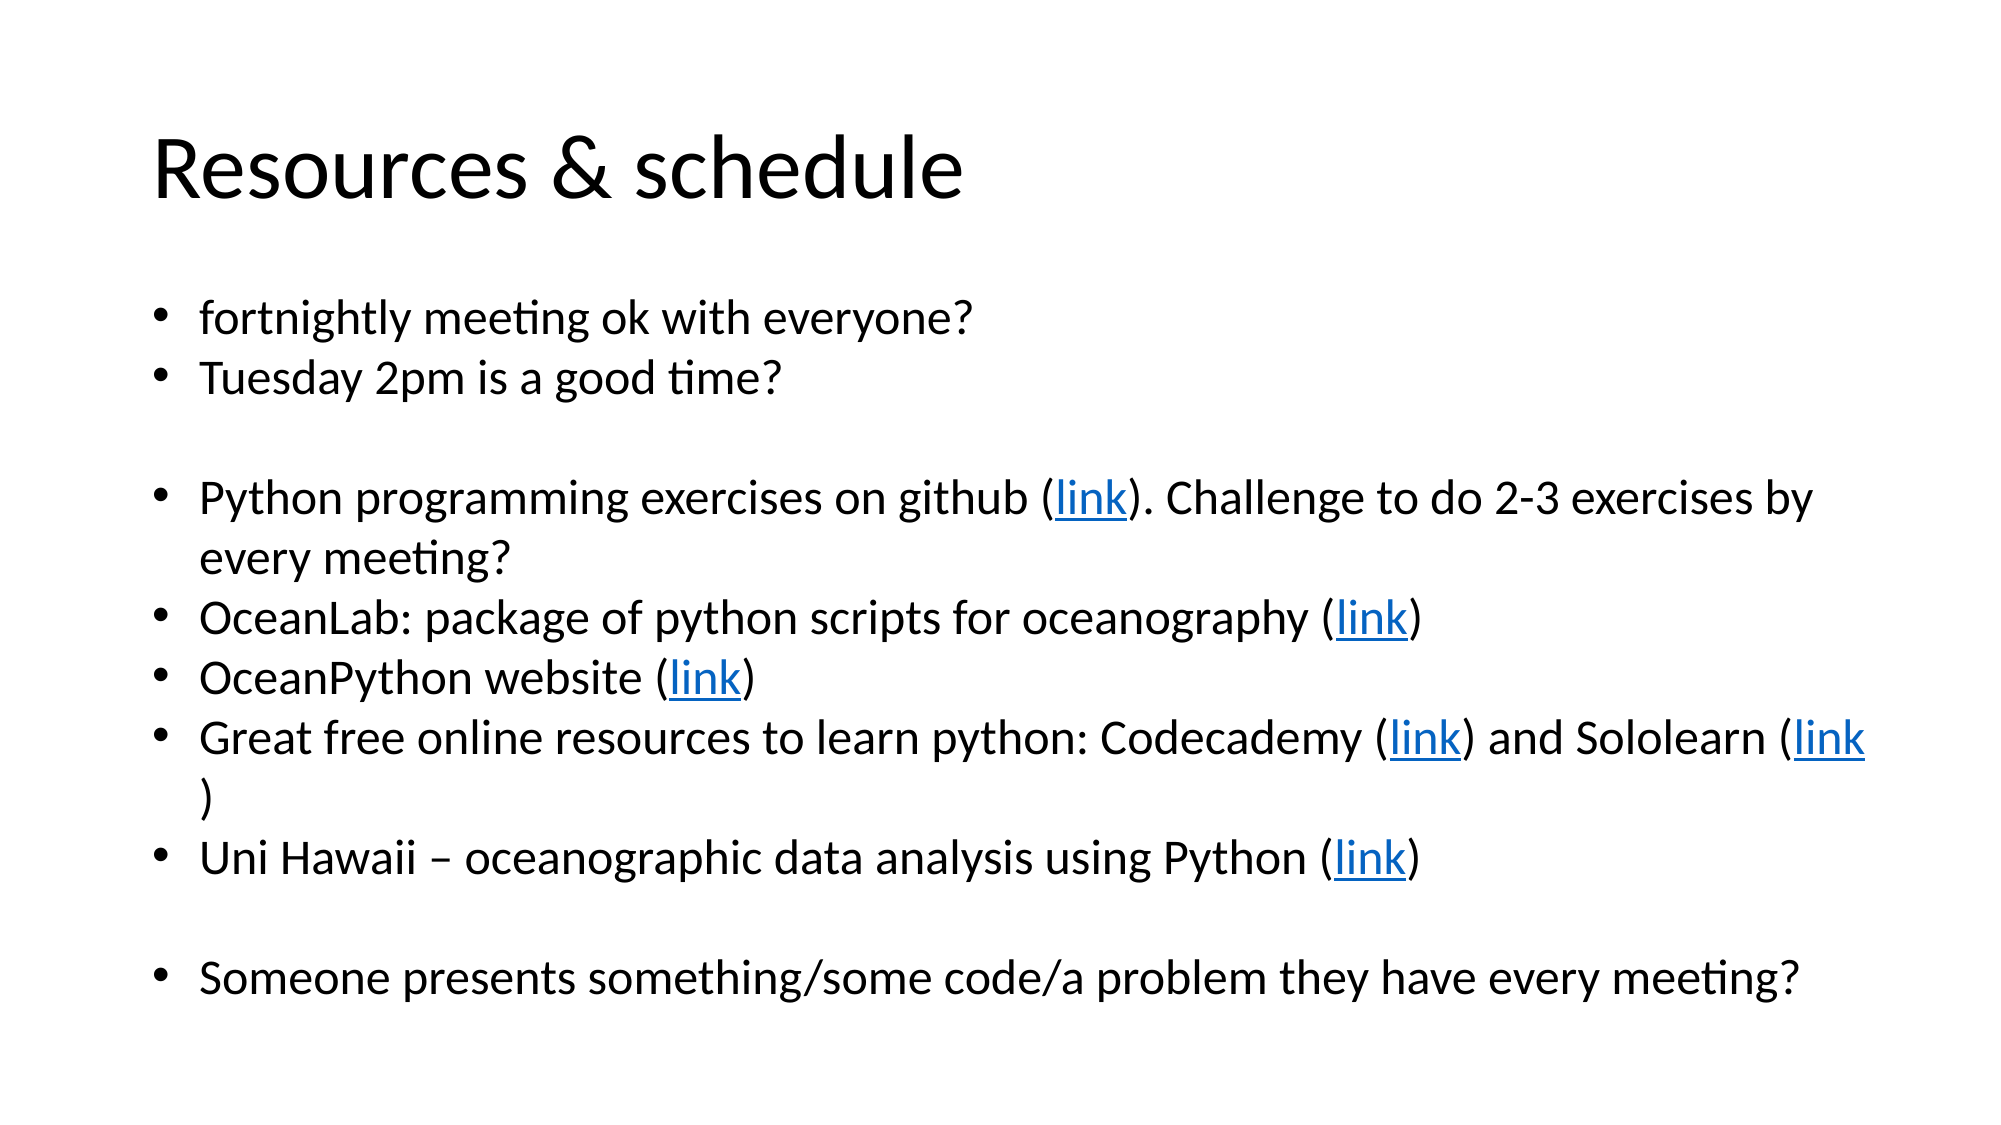

# Resources & schedule
fortnightly meeting ok with everyone?
Tuesday 2pm is a good time?

Python programming exercises on github (link). Challenge to do 2-3 exercises by every meeting?
OceanLab: package of python scripts for oceanography (link)
OceanPython website (link)
Great free online resources to learn python: Codecademy (link) and Sololearn (link)
Uni Hawaii – oceanographic data analysis using Python (link)

Someone presents something/some code/a problem they have every meeting?